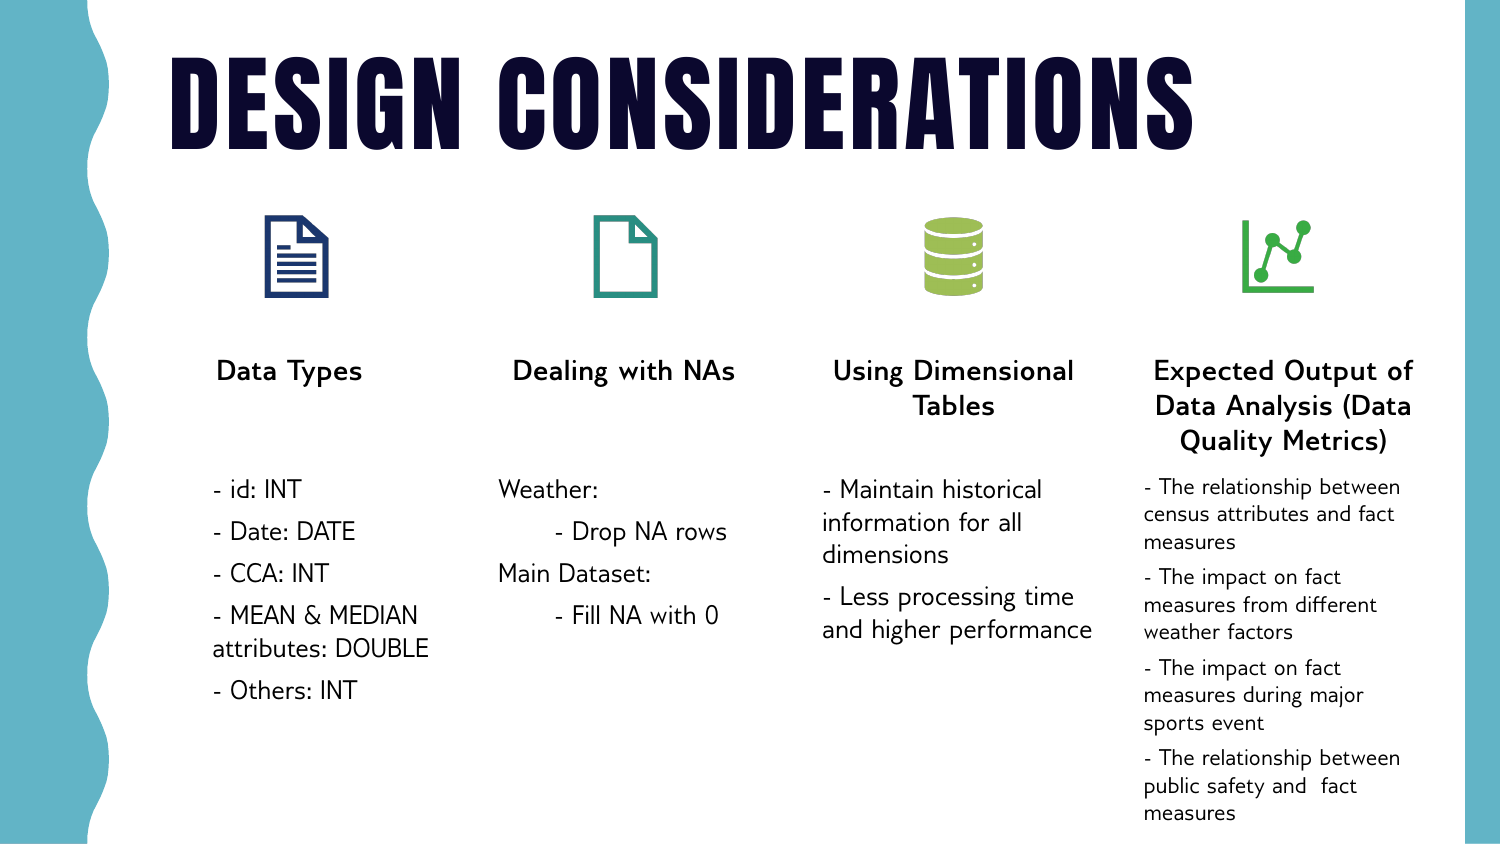

# DESIGN CONSIDERATIONS
Data Types
- id: INT
- Date: DATE
- CCA: INT
- MEAN & MEDIAN attributes: DOUBLE
- Others: INT
Dealing with NAs
Weather:
       - Drop NA rows
Main Dataset:
       - Fill NA with 0
Using Dimensional Tables
- Maintain historical information for all dimensions
- Less processing time and higher performance
Expected Output of Data Analysis (Data Quality Metrics)
- The relationship between census attributes and fact measures
- The impact on fact measures from different weather factors
- The impact on fact measures during major sports event
- The relationship between public safety and  fact measures